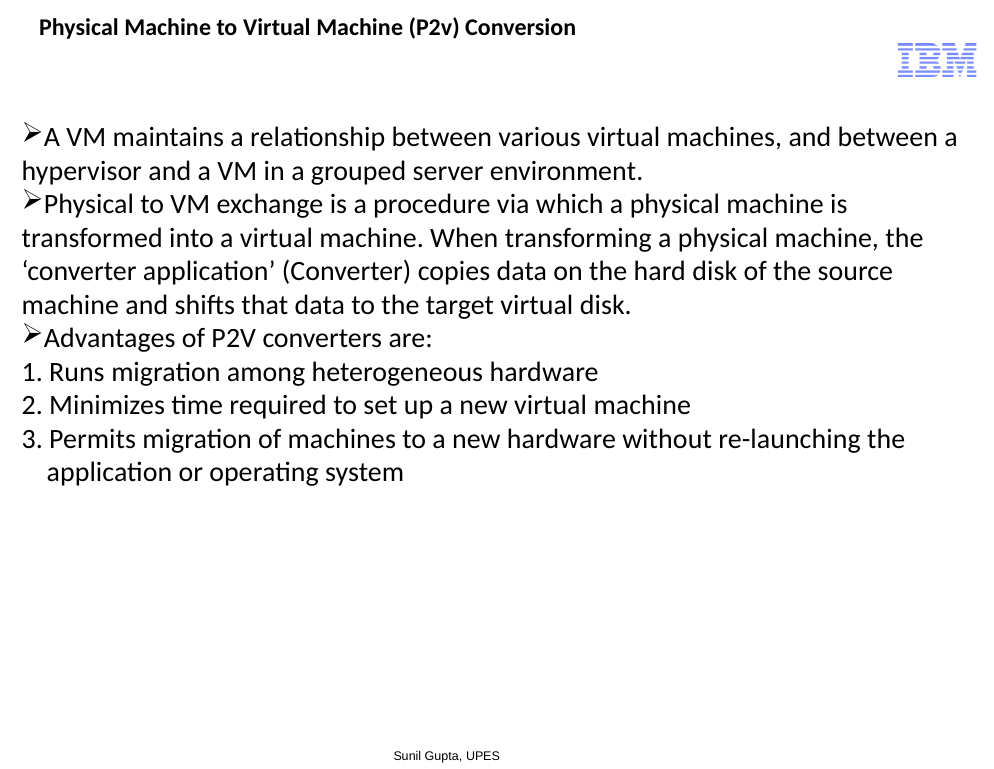

# Physical Machine to Virtual Machine (P2v) Conversion
A VM maintains a relationship between various virtual machines, and between a hypervisor and a VM in a grouped server environment.
Physical to VM exchange is a procedure via which a physical machine is transformed into a virtual machine. When transforming a physical machine, the ‘converter application’ (Converter) copies data on the hard disk of the source machine and shifts that data to the target virtual disk.
Advantages of P2V converters are:
1. Runs migration among heterogeneous hardware
2. Minimizes time required to set up a new virtual machine
3. Permits migration of machines to a new hardware without re-launching the
    application or operating system
Sunil Gupta, UPES